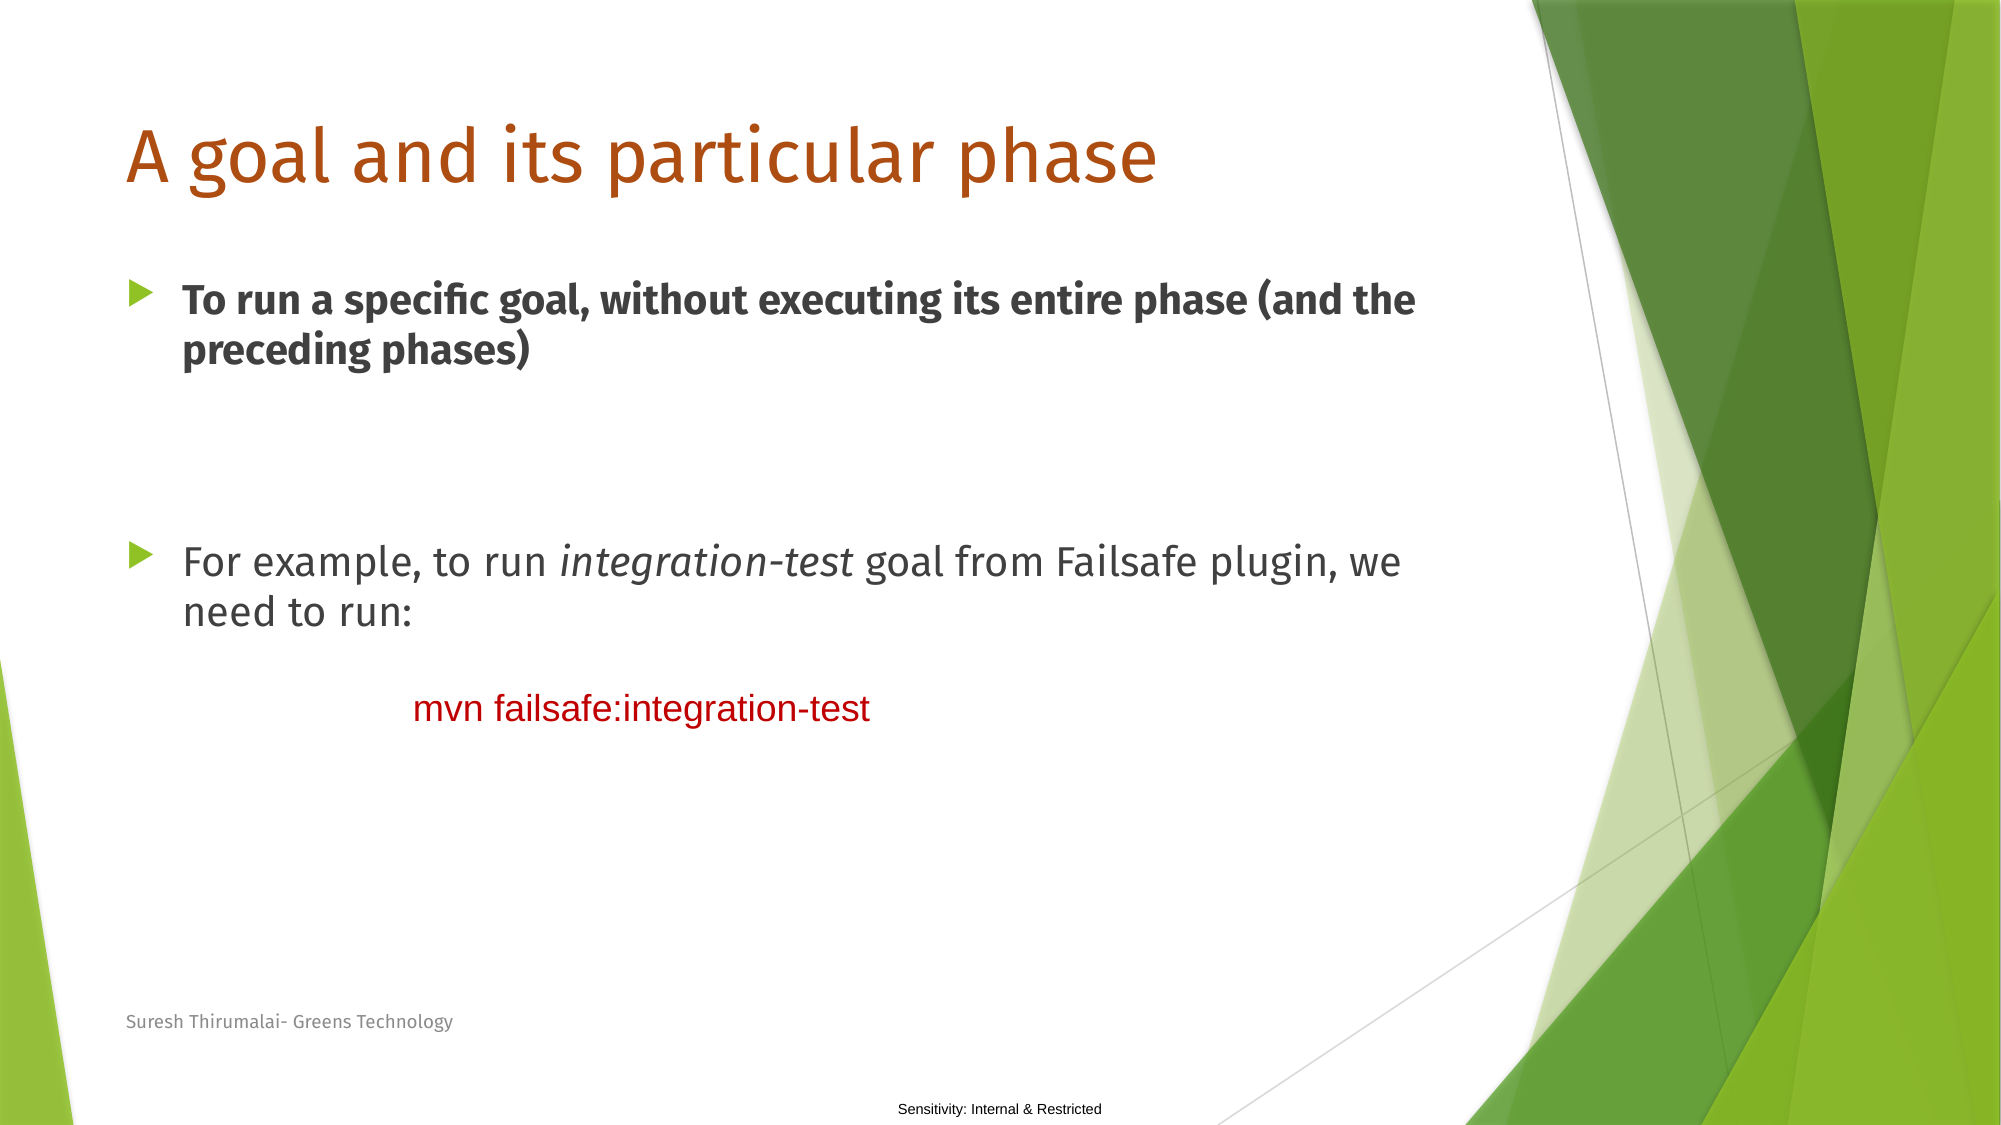

# A goal and its particular phase
To run a specific goal, without executing its entire phase (and the preceding phases)

For example, to run integration-test goal from Failsafe plugin, we need to run:

|  | mvn failsafe:integration-test |
| --- | --- |
Suresh Thirumalai- Greens Technology